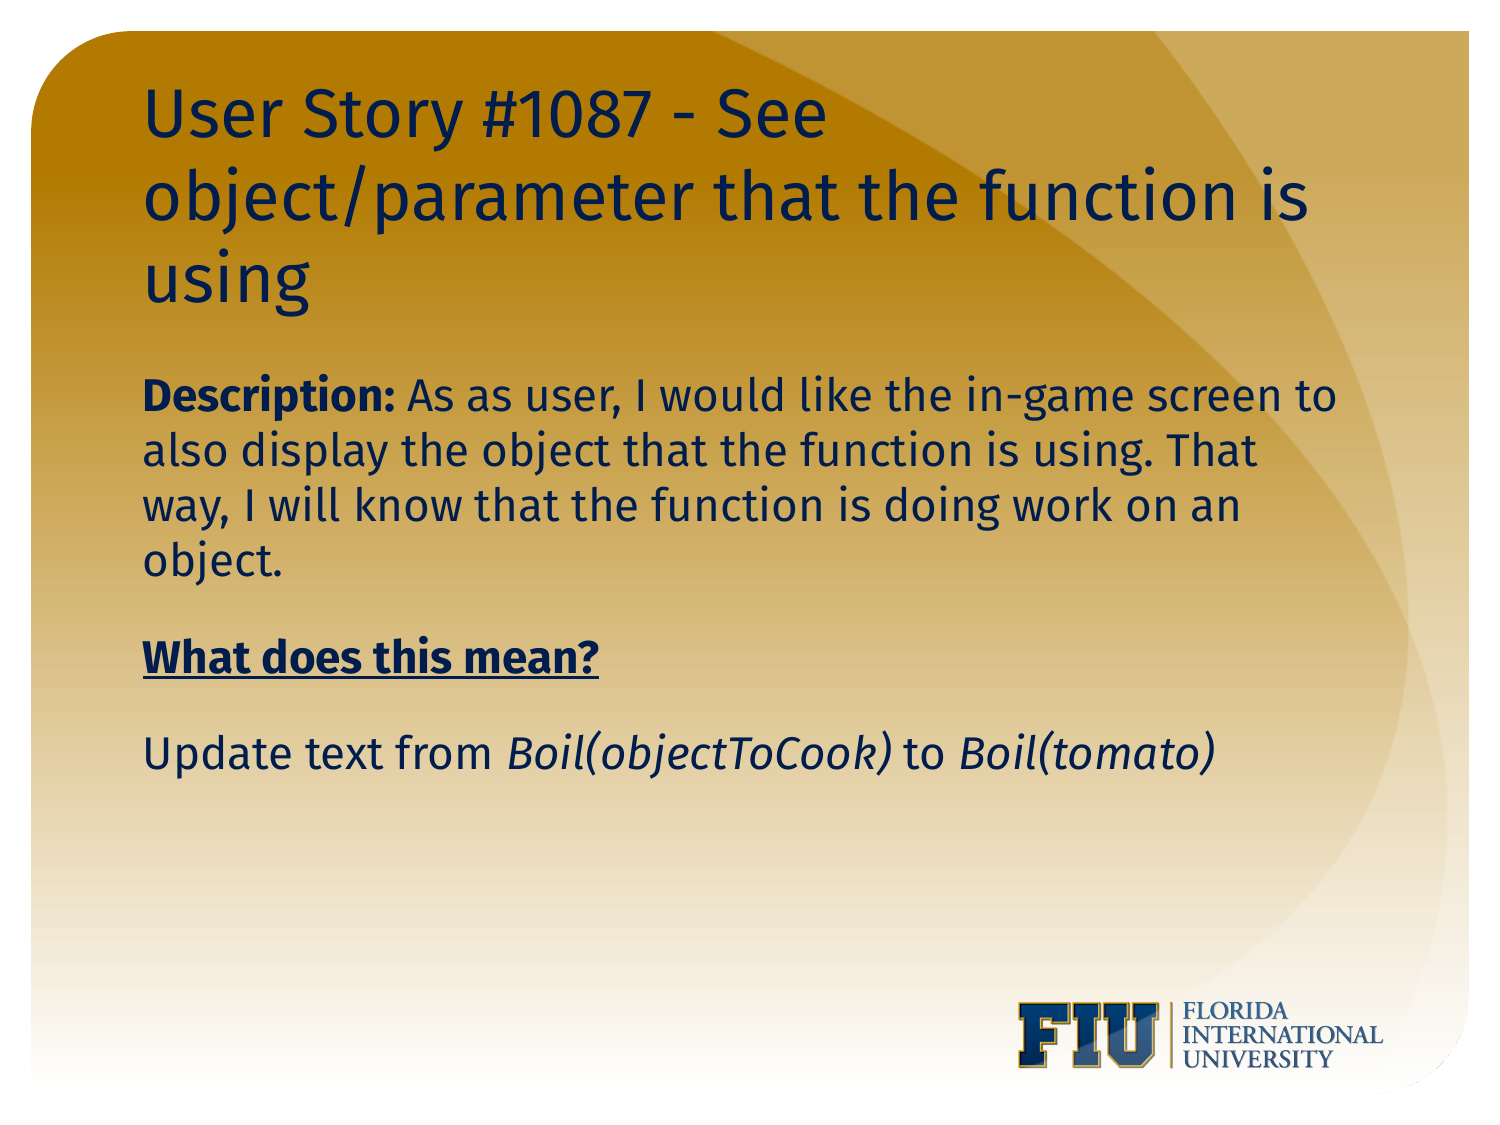

# User Story #1087 - See object/parameter that the function is using
Description: As as user, I would like the in-game screen to also display the object that the function is using. That way, I will know that the function is doing work on an object.
What does this mean?
Update text from Boil(objectToCook) to Boil(tomato)